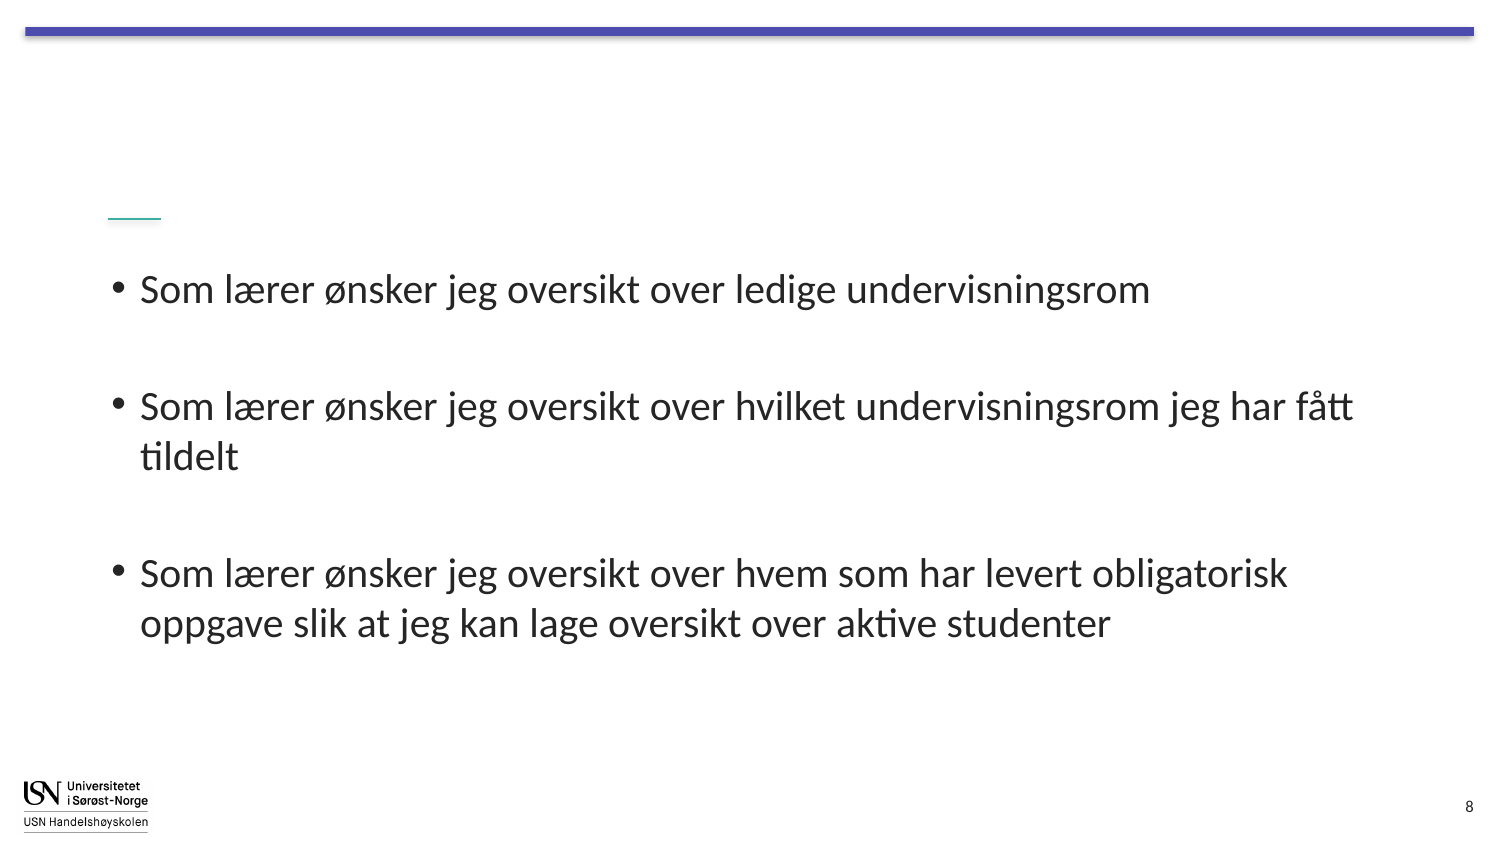

#
Som lærer ønsker jeg oversikt over ledige undervisningsrom

Som lærer ønsker jeg oversikt over hvilket undervisningsrom jeg har fått tildelt

Som lærer ønsker jeg oversikt over hvem som har levert obligatorisk oppgave slik at jeg kan lage oversikt over aktive studenter

8